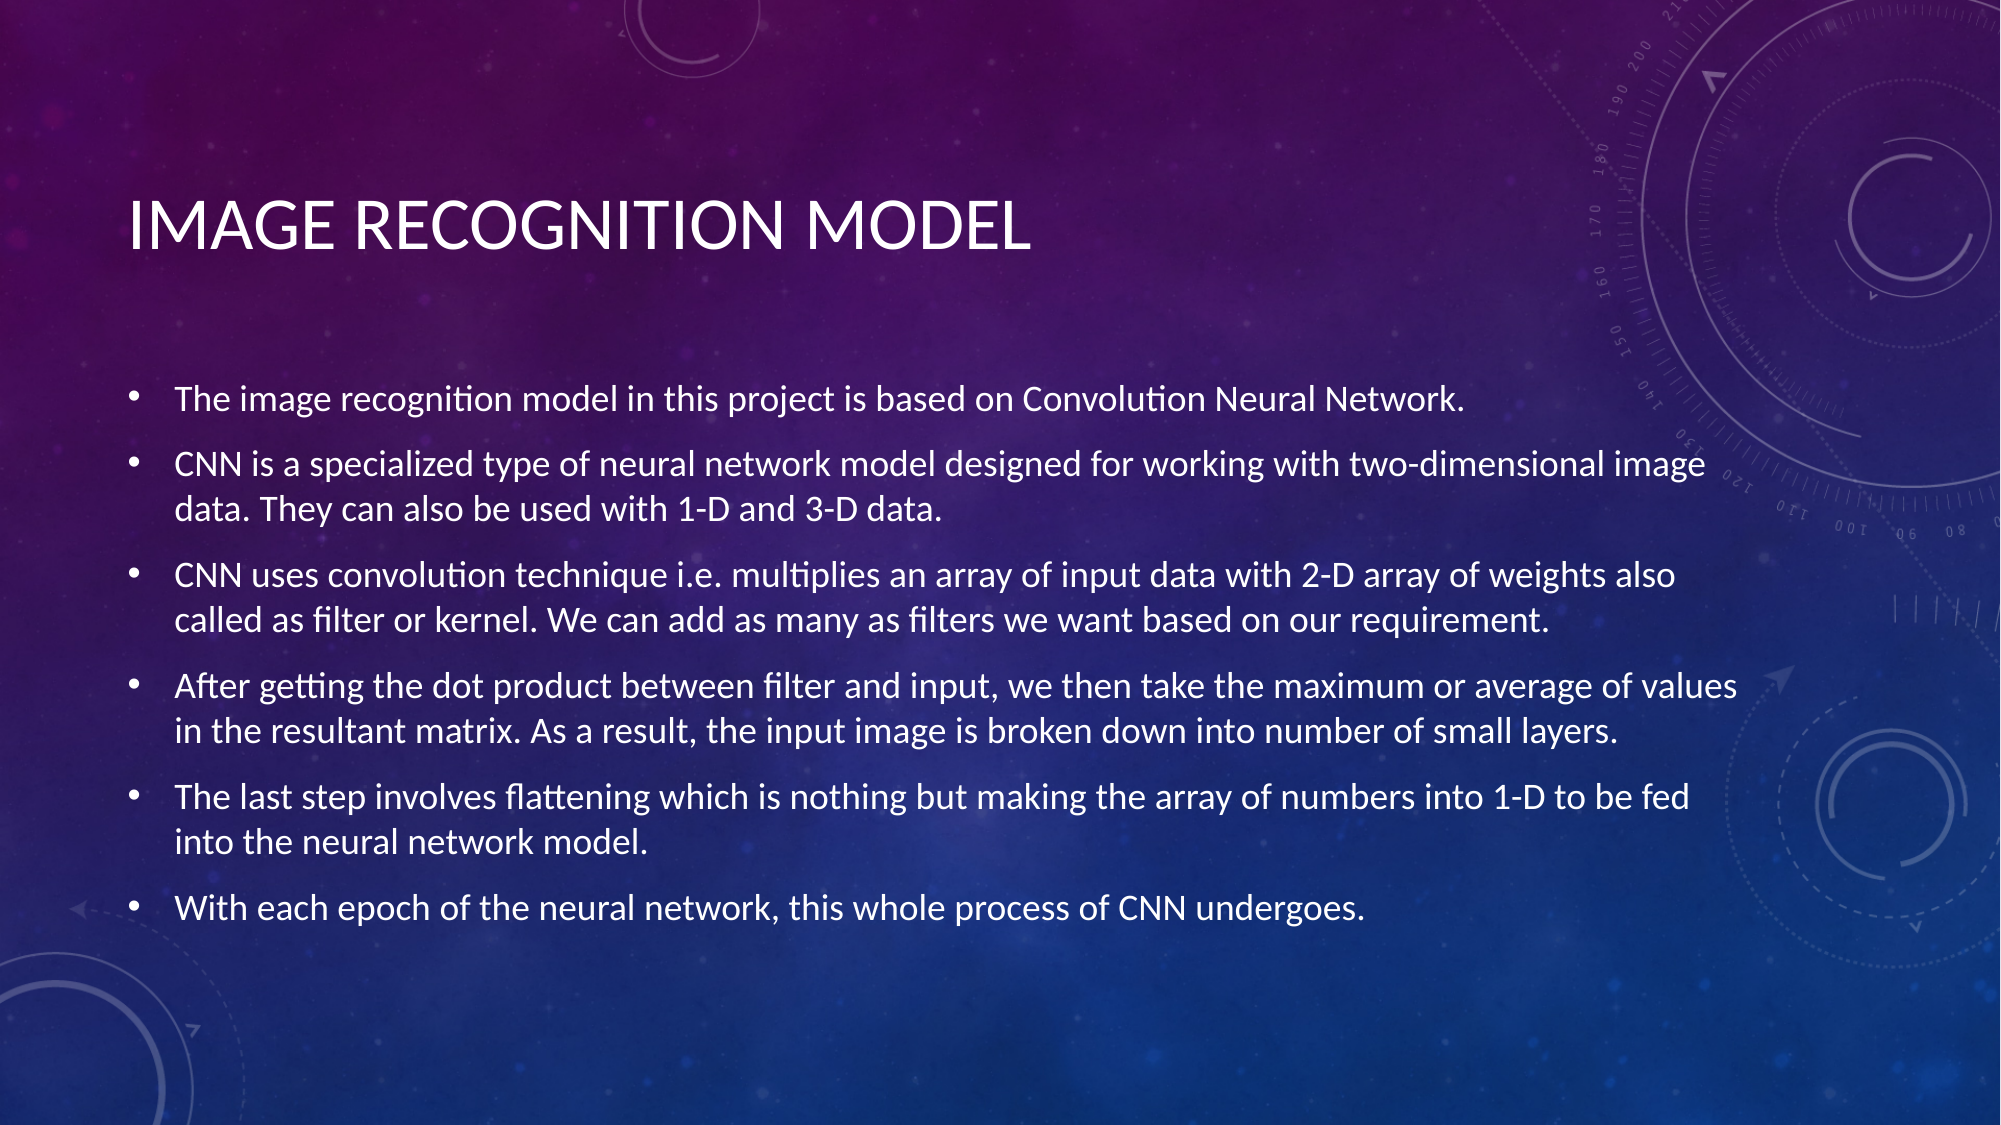

# IMAGE RECOGNITION MODEL
The image recognition model in this project is based on Convolution Neural Network.
CNN is a specialized type of neural network model designed for working with two-dimensional image data. They can also be used with 1-D and 3-D data.
CNN uses convolution technique i.e. multiplies an array of input data with 2-D array of weights also called as filter or kernel. We can add as many as filters we want based on our requirement.
After getting the dot product between filter and input, we then take the maximum or average of values in the resultant matrix. As a result, the input image is broken down into number of small layers.
The last step involves flattening which is nothing but making the array of numbers into 1-D to be fed into the neural network model.
With each epoch of the neural network, this whole process of CNN undergoes.